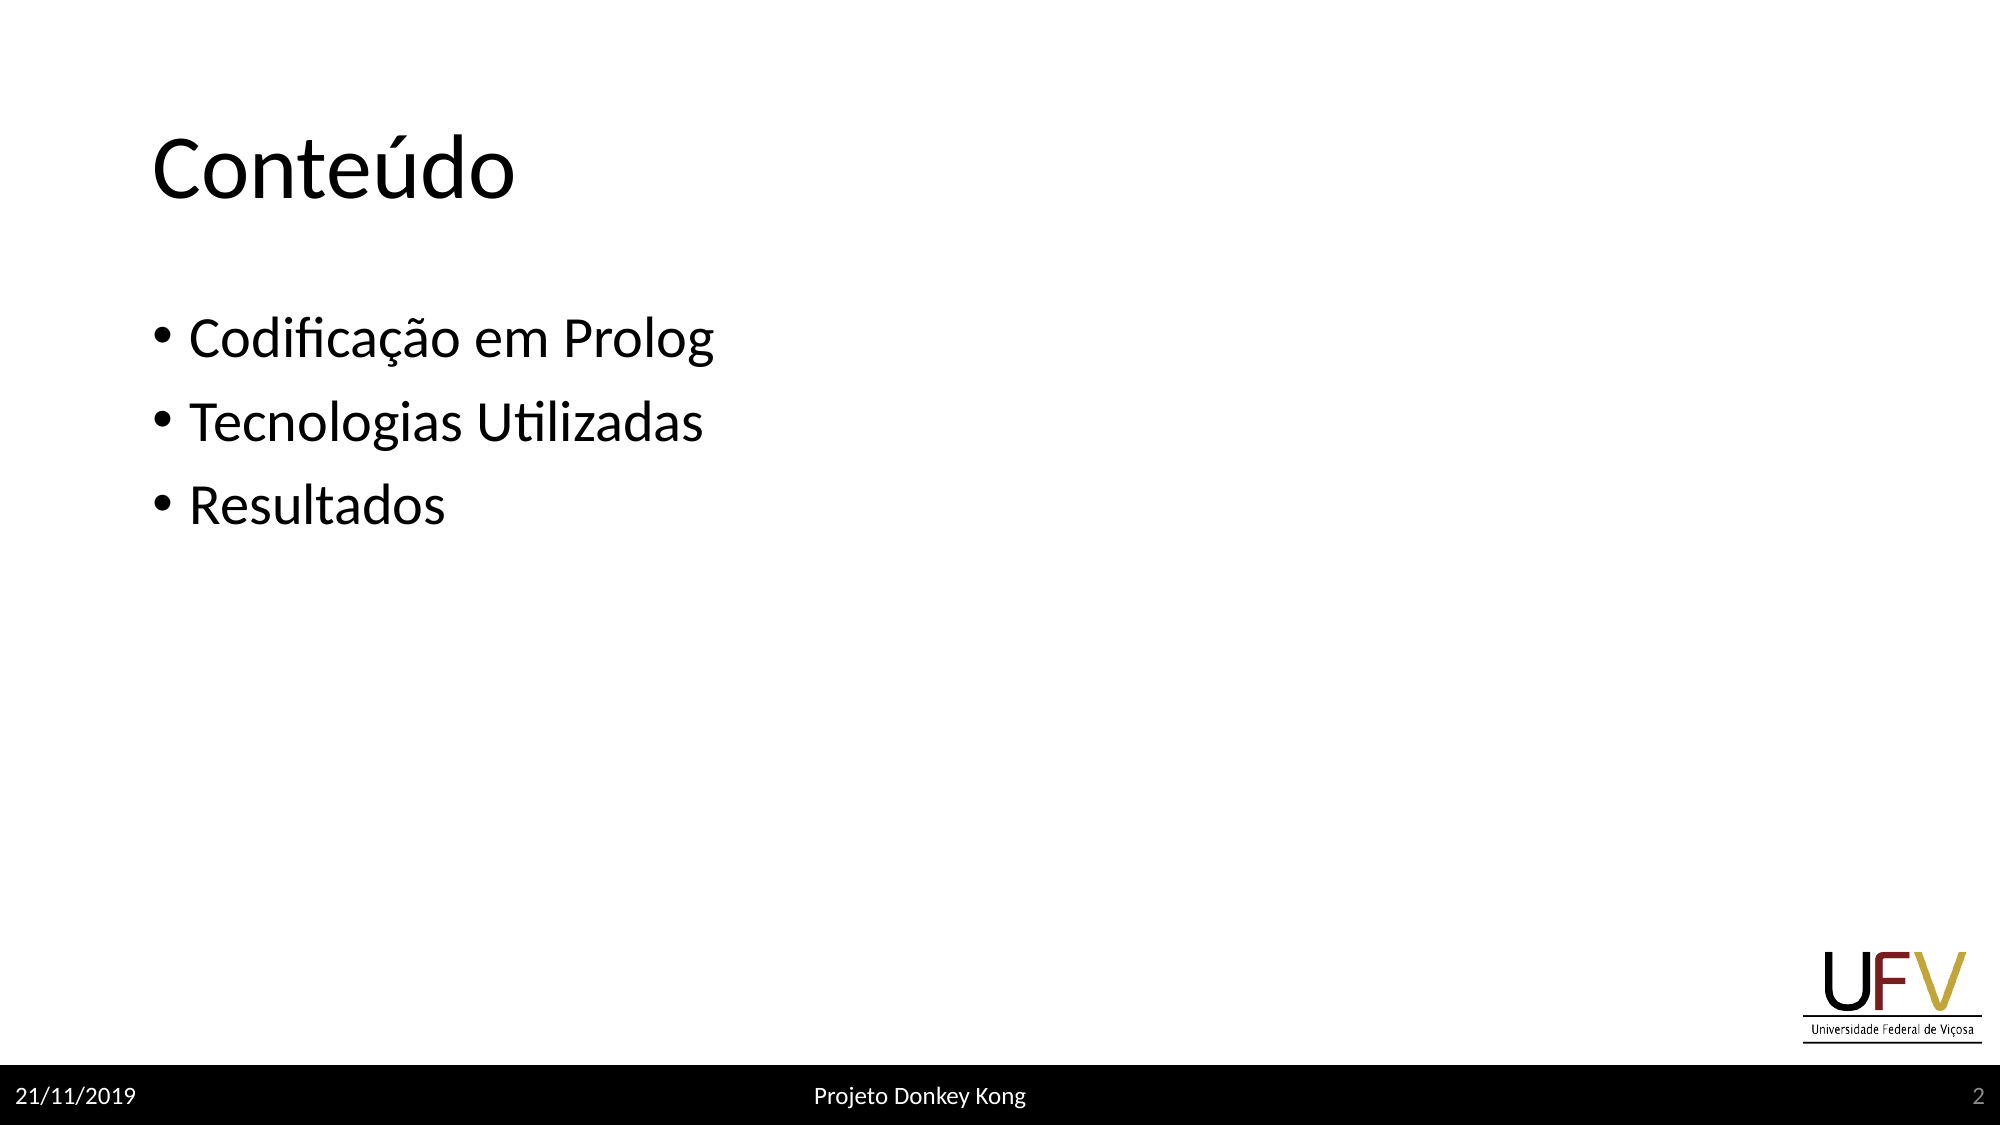

# Conteúdo
Codificação em Prolog
Tecnologias Utilizadas
Resultados